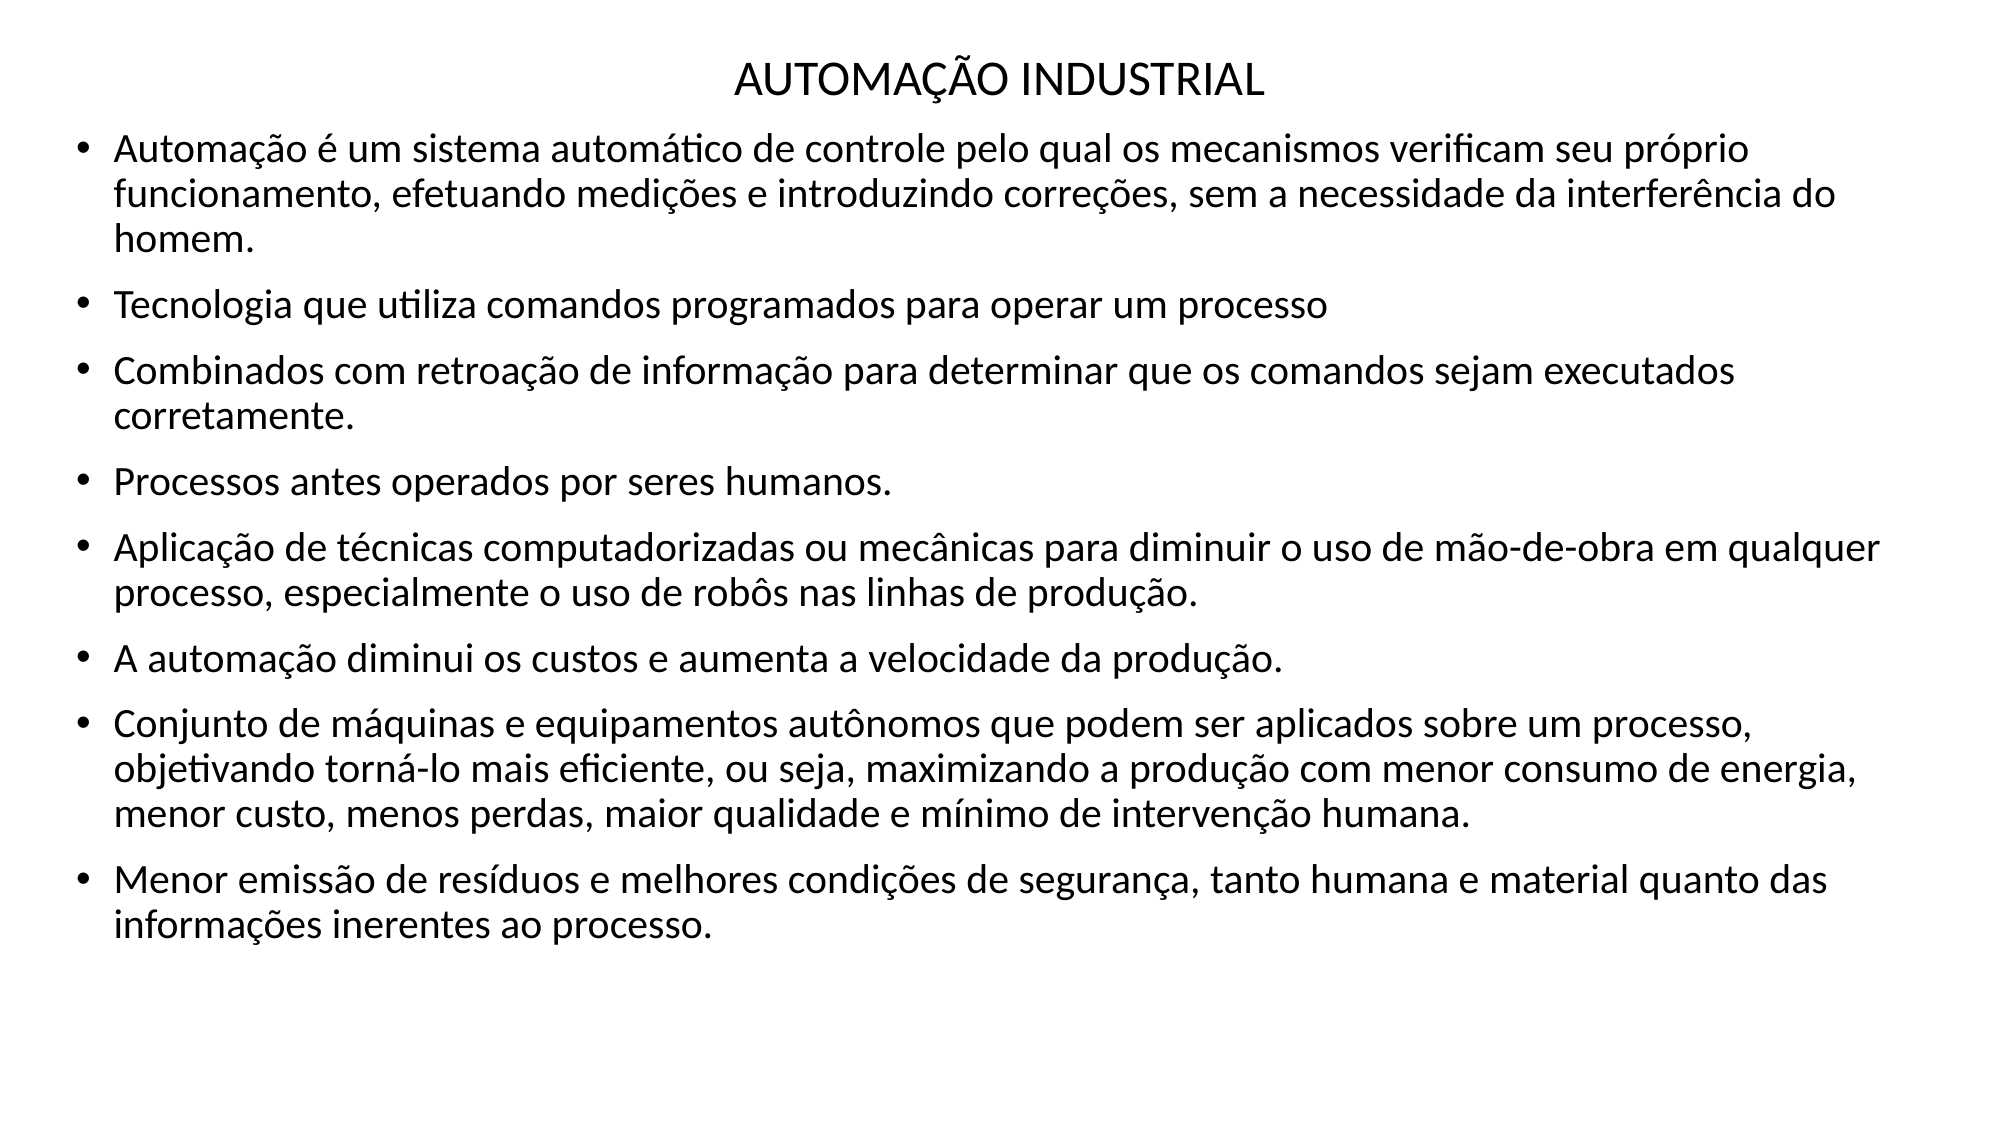

AUTOMAÇÃO INDUSTRIAL
Automação é um sistema automático de controle pelo qual os mecanismos verificam seu próprio funcionamento, efetuando medições e introduzindo correções, sem a necessidade da interferência do homem.
Tecnologia que utiliza comandos programados para operar um processo
Combinados com retroação de informação para determinar que os comandos sejam executados corretamente.
Processos antes operados por seres humanos.
Aplicação de técnicas computadorizadas ou mecânicas para diminuir o uso de mão-de-obra em qualquer processo, especialmente o uso de robôs nas linhas de produção.
A automação diminui os custos e aumenta a velocidade da produção.
Conjunto de máquinas e equipamentos autônomos que podem ser aplicados sobre um processo, objetivando torná-lo mais eficiente, ou seja, maximizando a produção com menor consumo de energia, menor custo, menos perdas, maior qualidade e mínimo de intervenção humana.
Menor emissão de resíduos e melhores condições de segurança, tanto humana e material quanto das informações inerentes ao processo.